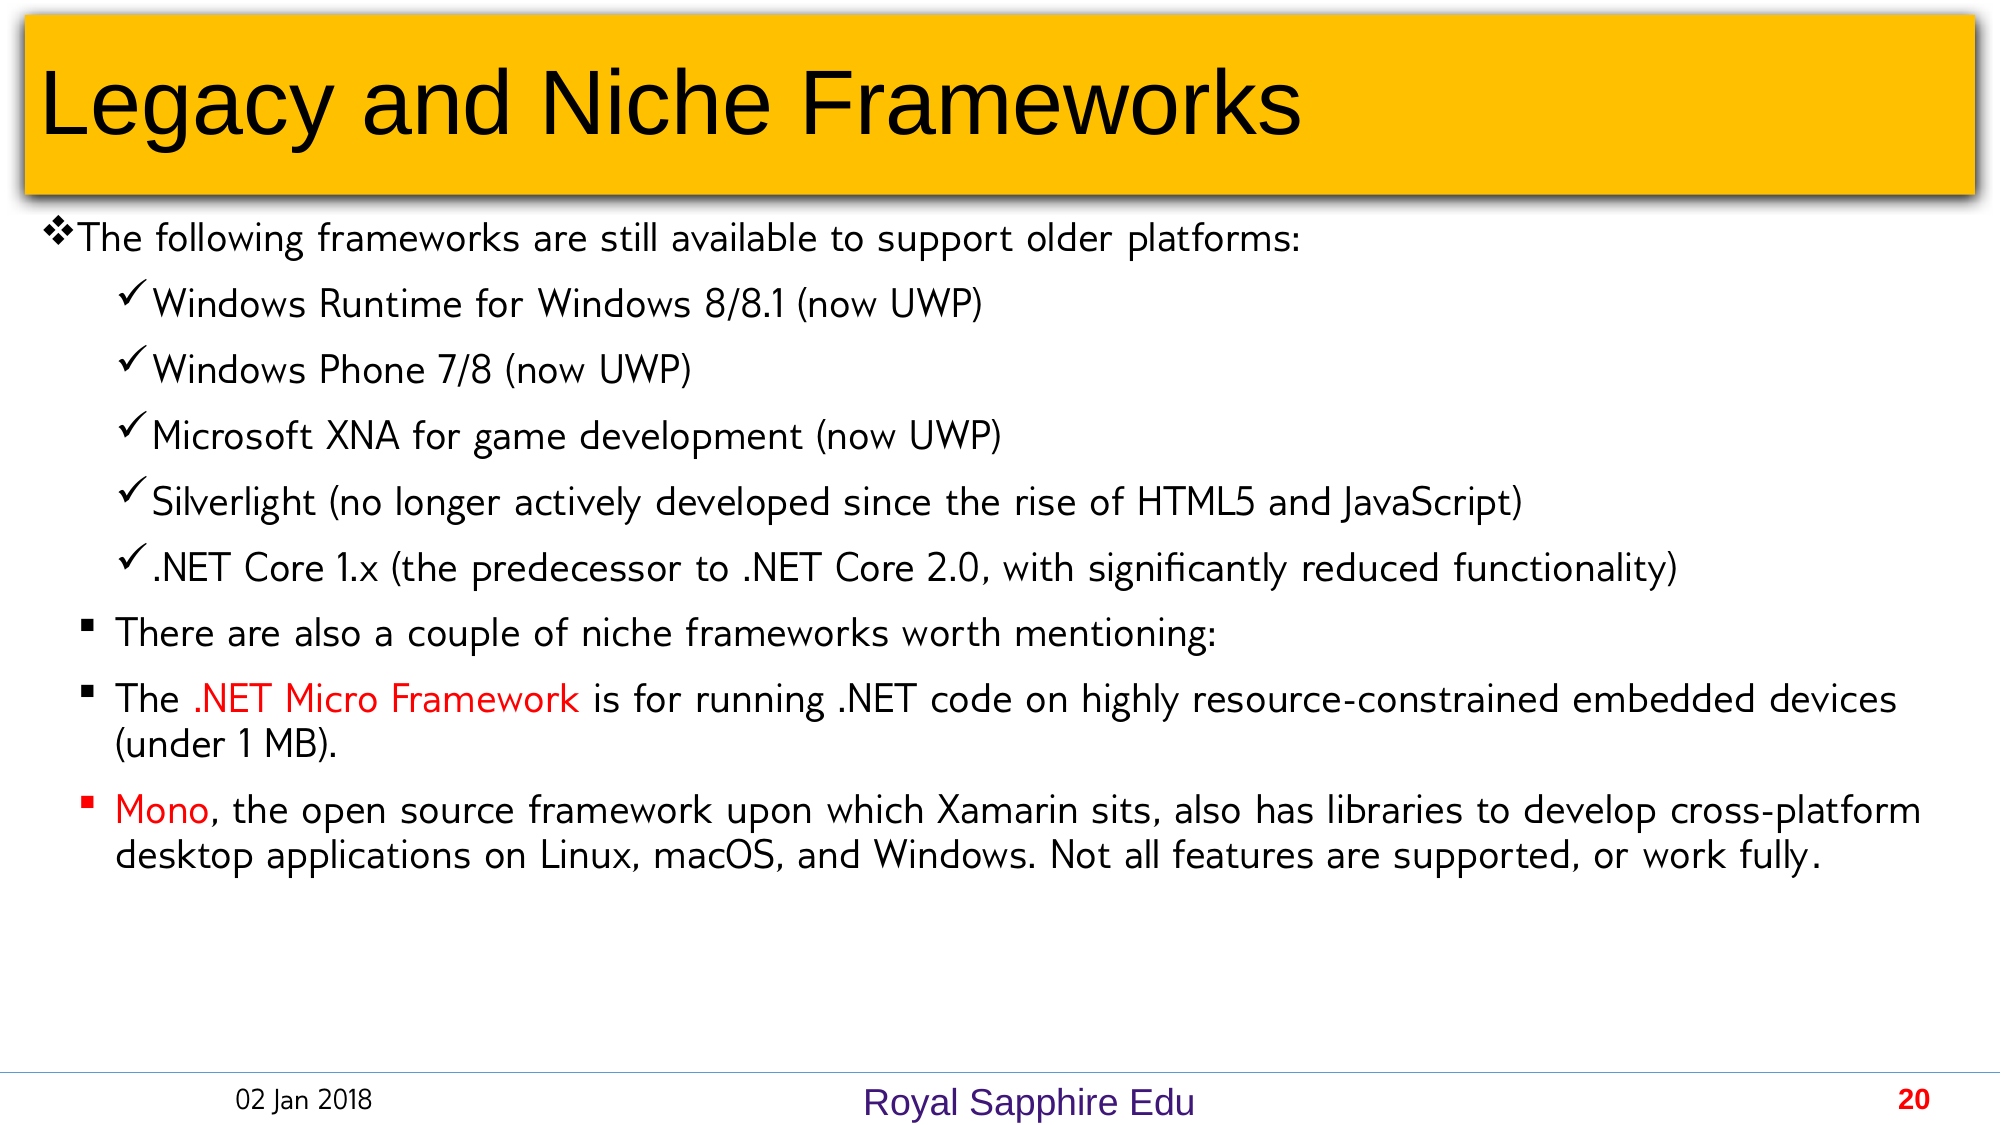

# Legacy and Niche Frameworks
The following frameworks are still available to support older platforms:
Windows Runtime for Windows 8/8.1 (now UWP)
Windows Phone 7/8 (now UWP)
Microsoft XNA for game development (now UWP)
Silverlight (no longer actively developed since the rise of HTML5 and JavaScript)
.NET Core 1.x (the predecessor to .NET Core 2.0, with significantly reduced functionality)
There are also a couple of niche frameworks worth mentioning:
The .NET Micro Framework is for running .NET code on highly resource-constrained embedded devices (under 1 MB).
Mono, the open source framework upon which Xamarin sits, also has libraries to develop cross-platform desktop applications on Linux, macOS, and Windows. Not all features are supported, or work fully.
02 Jan 2018
20